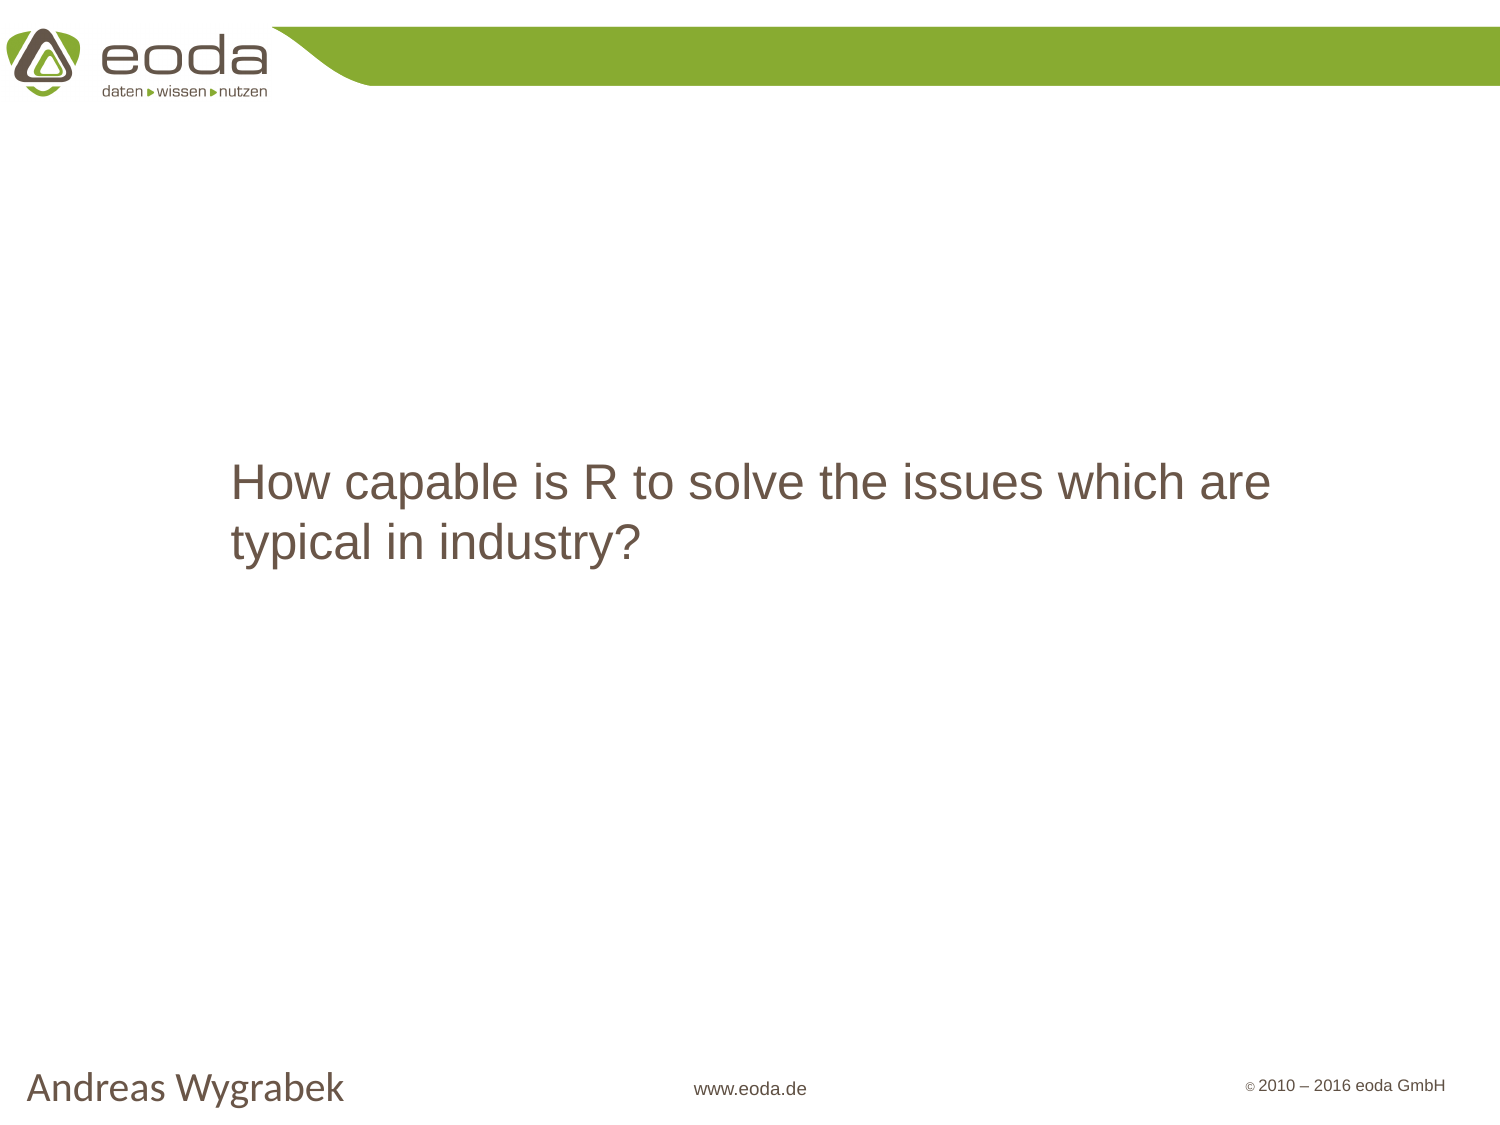

How capable is R to solve the issues which are
typical in industry?